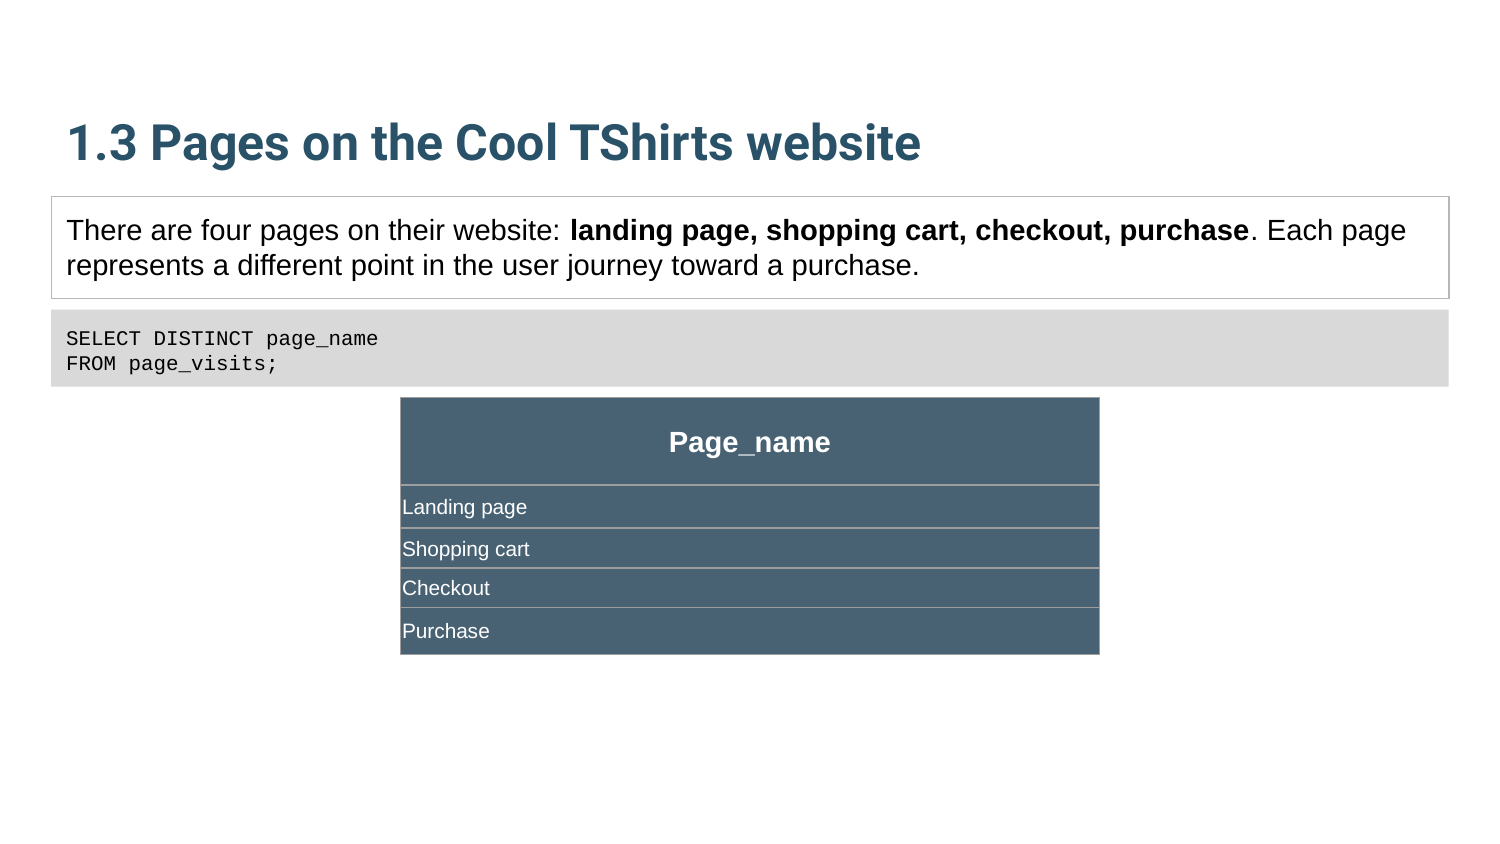

1.3 Pages on the Cool TShirts website
There are four pages on their website: landing page, shopping cart, checkout, purchase. Each page represents a different point in the user journey toward a purchase.

SELECT DISTINCT page_name
FROM page_visits;

| Page\_name |
| --- |
| Landing page |
| Shopping cart |
| Checkout |
| Purchase |